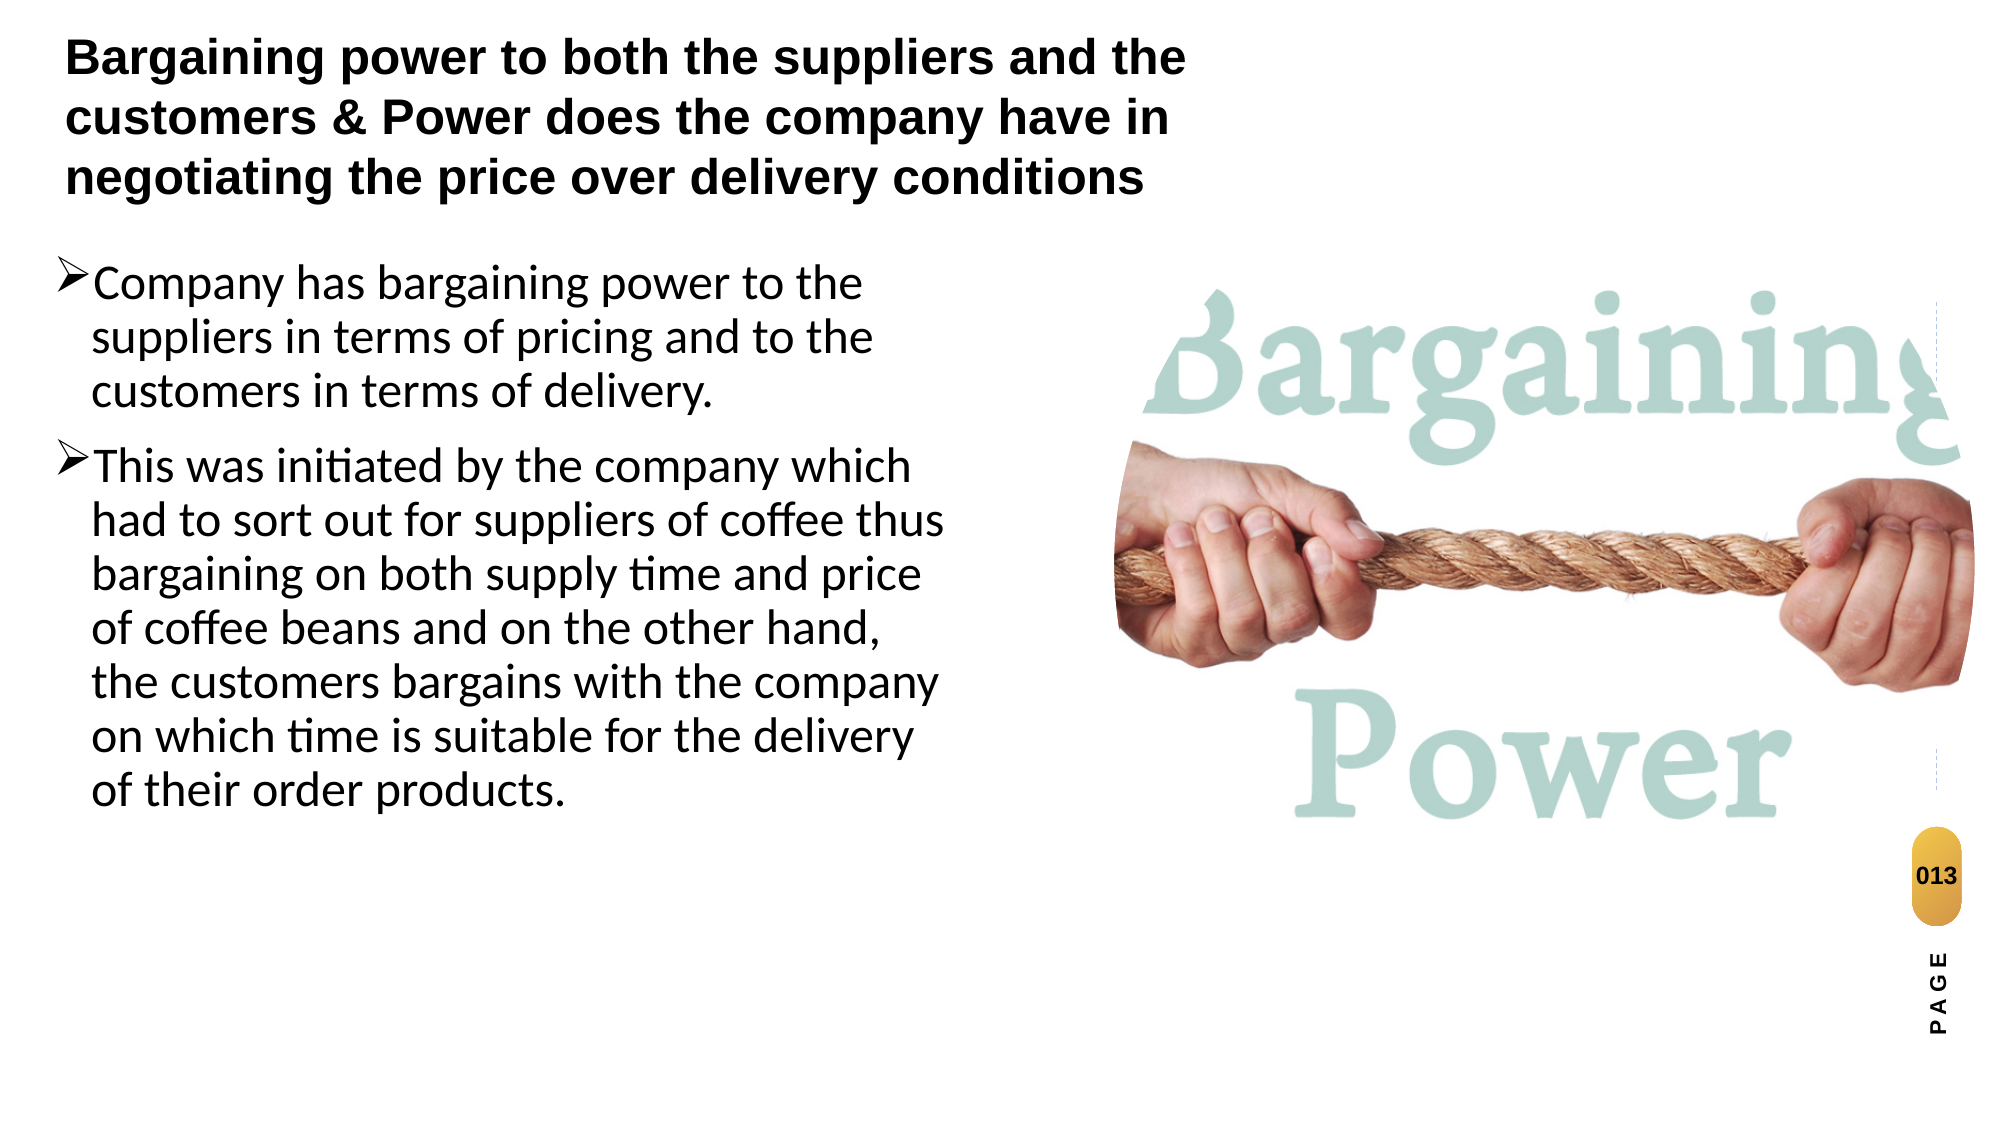

Bargaining power to both the suppliers and the customers & Power does the company have in negotiating the price over delivery conditions
Agenda / Topics
Company has bargaining power to the suppliers in terms of pricing and to the customers in terms of delivery.
This was initiated by the company which had to sort out for suppliers of coffee thus bargaining on both supply time and price of coffee beans and on the other hand, the customers bargains with the company on which time is suitable for the delivery of their order products.

013
P A G E